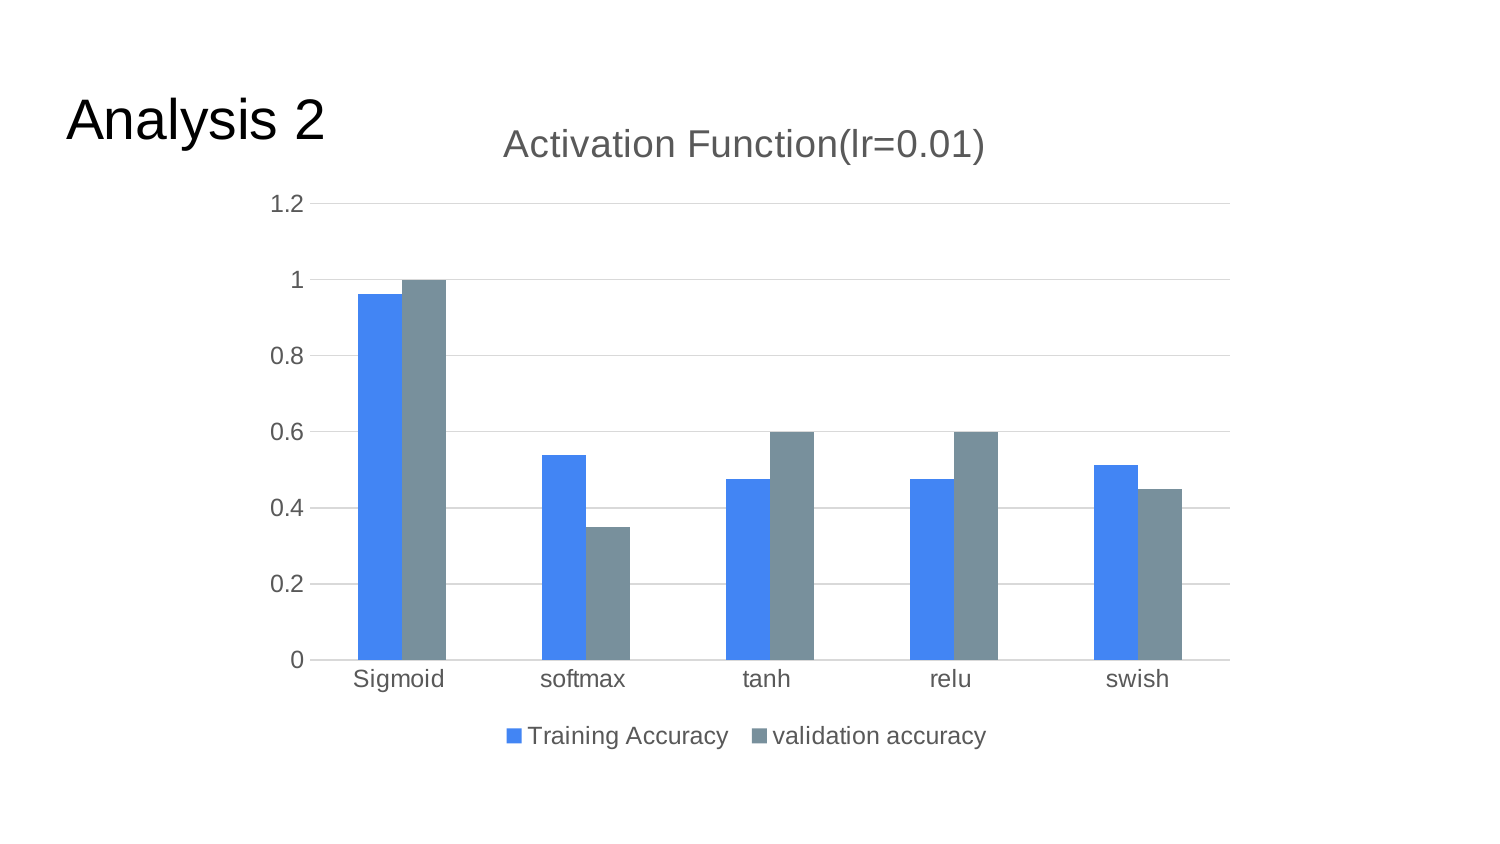

# Analysis 2

### Chart: Activation Function(lr=0.01)

| Category | Training Accuracy  | validation accuracy  |
|---|---|---|
| Sigmoid  | 0.9625 | 1.0 |
| softmax  | 0.5375 | 0.3499 |
| tanh  | 0.475 | 0.6 |
| relu  | 0.475 | 0.6 |
| swish | 0.5125 | 0.4499 |